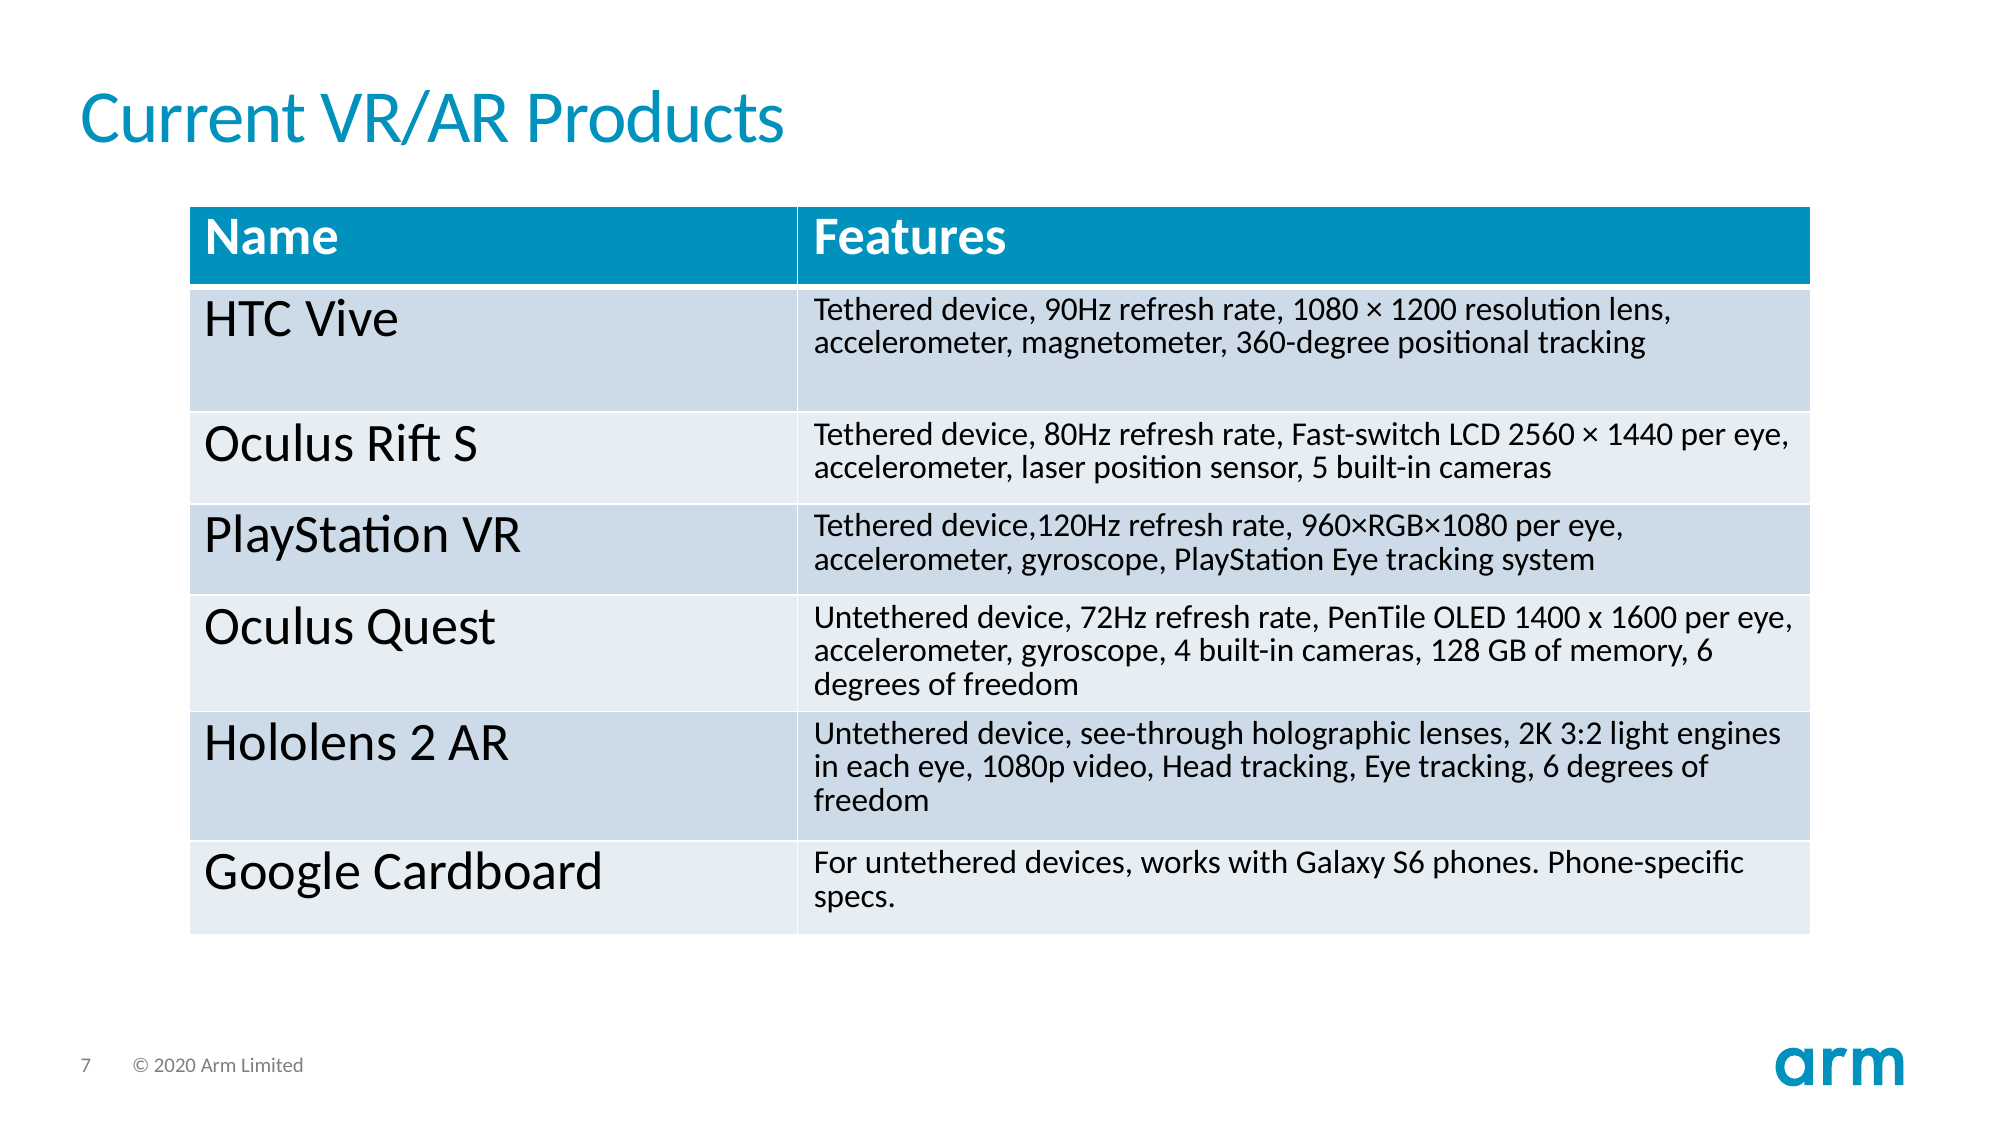

# Current VR/AR Products
| Name | Features |
| --- | --- |
| HTC Vive | Tethered device, 90Hz refresh rate, 1080 × 1200 resolution lens, accelerometer, magnetometer, 360-degree positional tracking |
| Oculus Rift S | Tethered device, 80Hz refresh rate, Fast-switch LCD 2560 × 1440 per eye, accelerometer, laser position sensor, 5 built-in cameras |
| PlayStation VR | Tethered device,120Hz refresh rate, 960×RGB×1080 per eye, accelerometer, gyroscope, PlayStation Eye tracking system |
| Oculus Quest | Untethered device, 72Hz refresh rate, PenTile OLED 1400 x 1600 per eye, accelerometer, gyroscope, 4 built-in cameras, 128 GB of memory, 6 degrees of freedom |
| Hololens 2 AR | Untethered device, see-through holographic lenses, 2K 3:2 light engines in each eye, 1080p video, Head tracking, Eye tracking, 6 degrees of freedom |
| Google Cardboard | For untethered devices, works with Galaxy S6 phones. Phone-specific specs. |